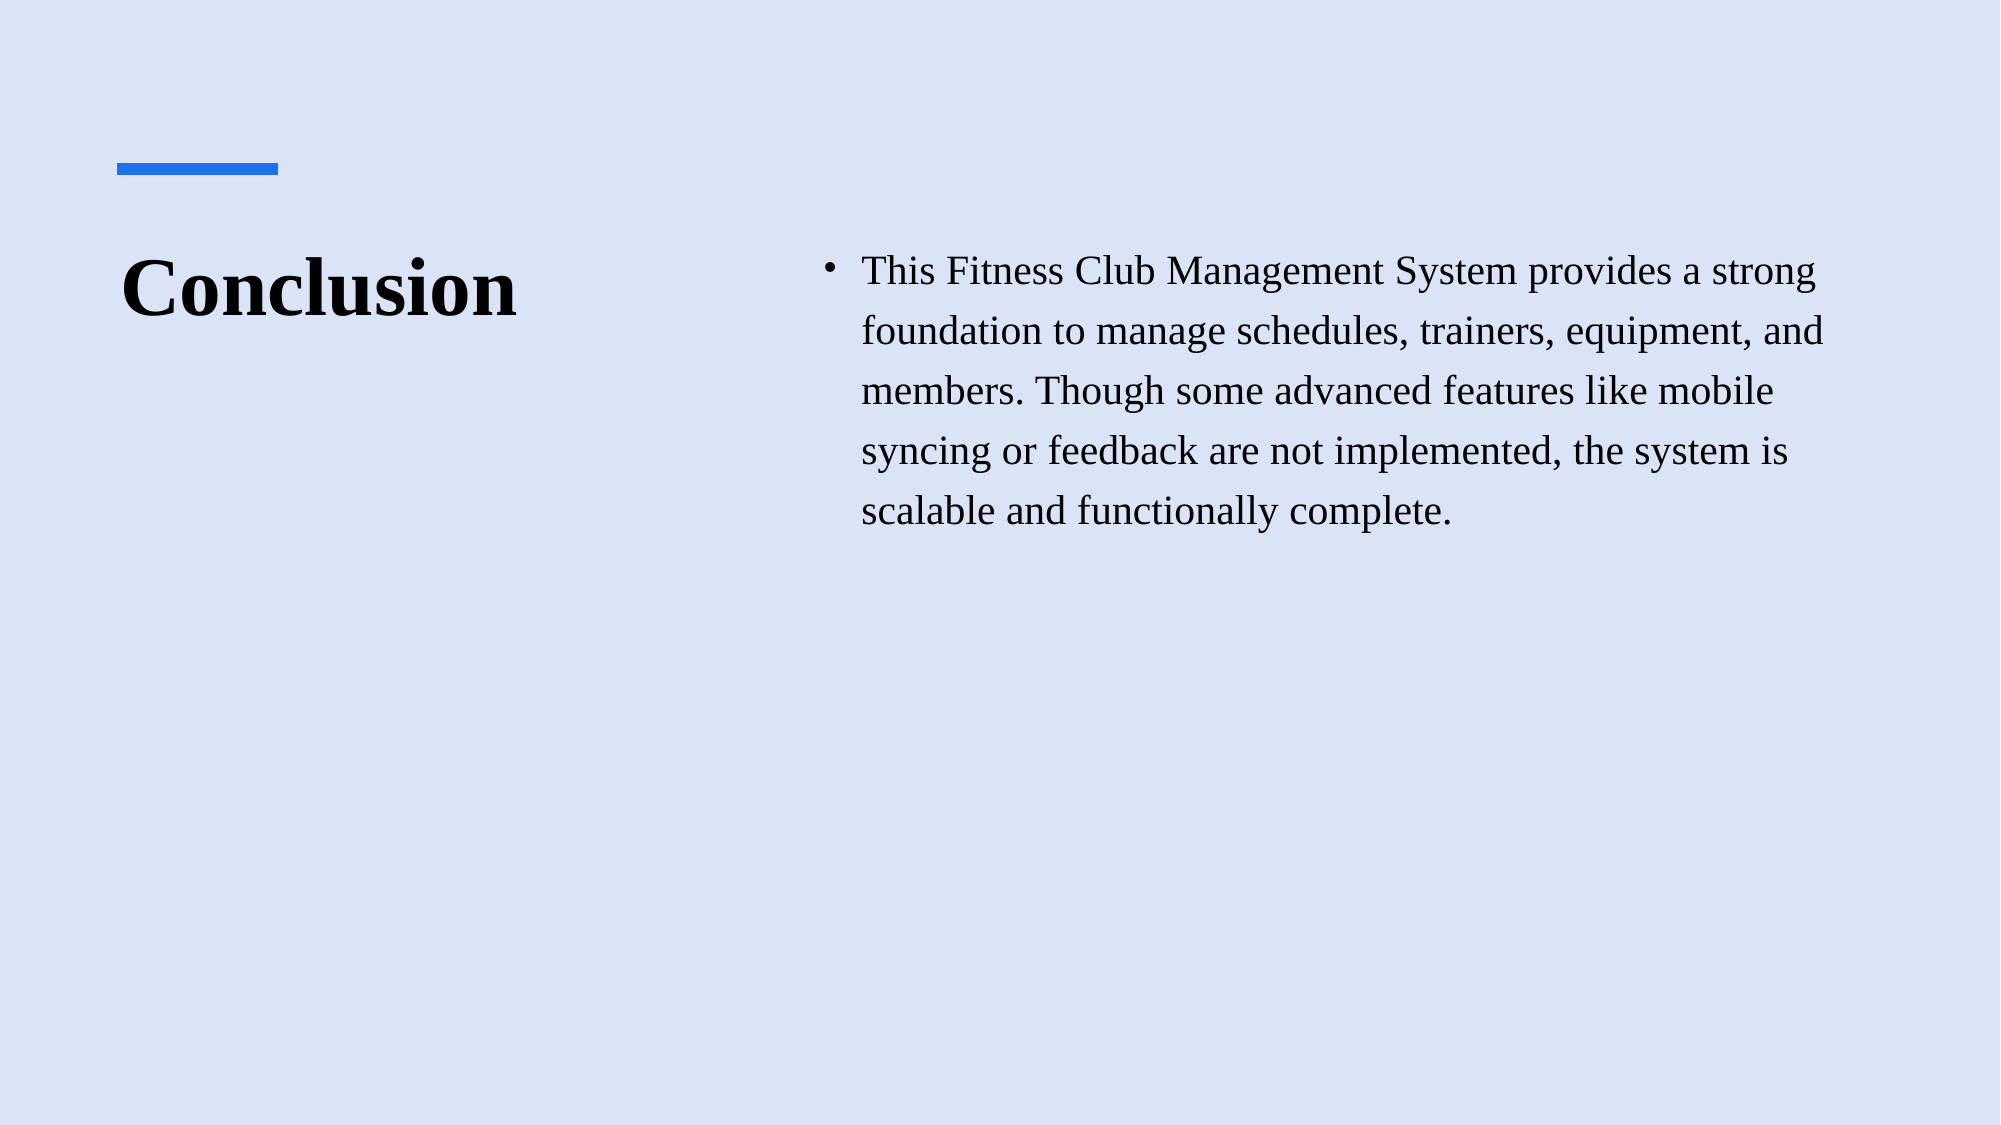

# Conclusion
This Fitness Club Management System provides a strong foundation to manage schedules, trainers, equipment, and members. Though some advanced features like mobile syncing or feedback are not implemented, the system is scalable and functionally complete.